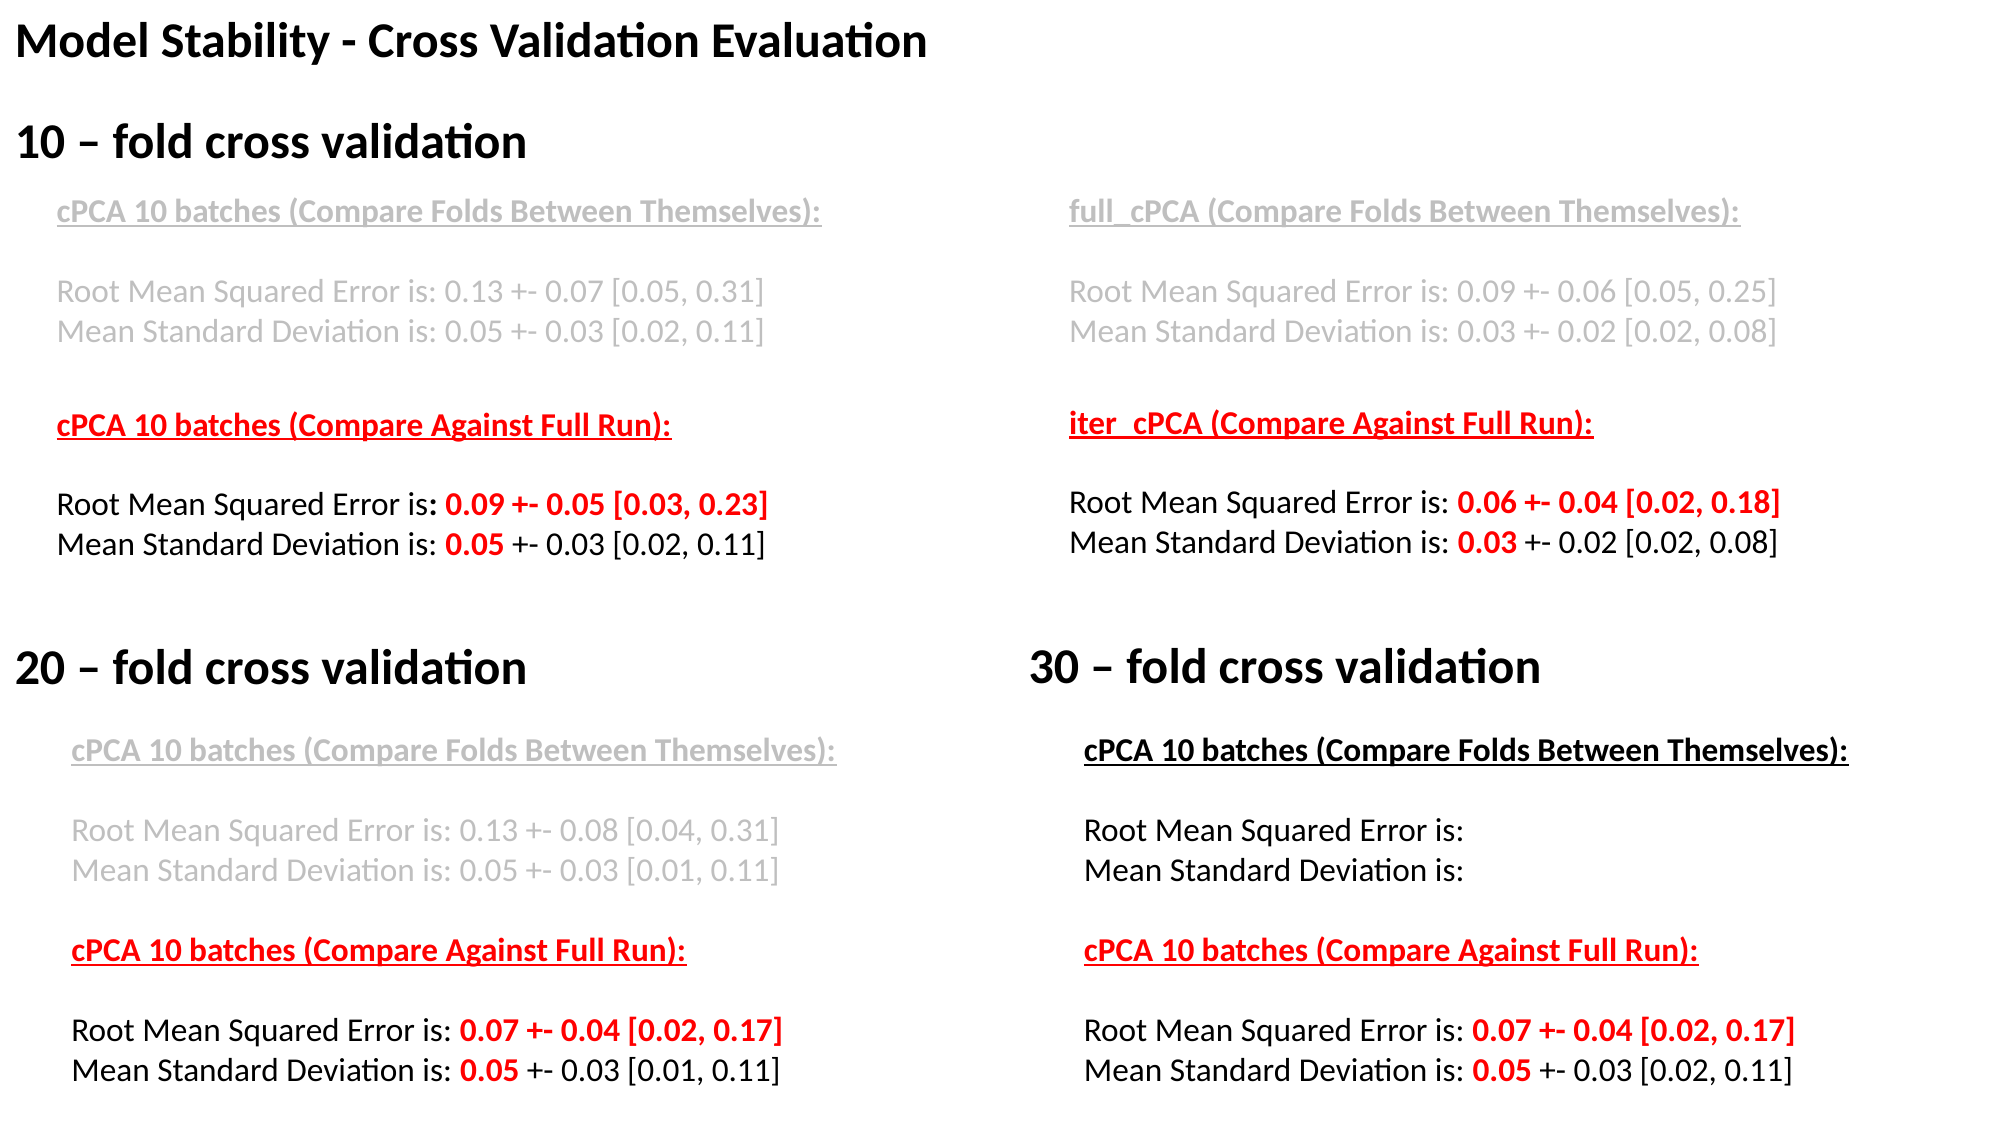

Model Stability - Cross Validation Evaluation
10 – fold cross validation
full_cPCA (Compare Folds Between Themselves):

Root Mean Squared Error is: 0.09 +- 0.06 [0.05, 0.25]
Mean Standard Deviation is: 0.03 +- 0.02 [0.02, 0.08]
cPCA 10 batches (Compare Folds Between Themselves):

Root Mean Squared Error is: 0.13 +- 0.07 [0.05, 0.31]
Mean Standard Deviation is: 0.05 +- 0.03 [0.02, 0.11]

iter_cPCA (Compare Against Full Run):

Root Mean Squared Error is: 0.06 +- 0.04 [0.02, 0.18]
Mean Standard Deviation is: 0.03 +- 0.02 [0.02, 0.08]
cPCA 10 batches (Compare Against Full Run):

Root Mean Squared Error is: 0.09 +- 0.05 [0.03, 0.23]
Mean Standard Deviation is: 0.05 +- 0.03 [0.02, 0.11]
30 – fold cross validation
20 – fold cross validation
cPCA 10 batches (Compare Folds Between Themselves):

Root Mean Squared Error is: 0.13 +- 0.08 [0.04, 0.31]
Mean Standard Deviation is: 0.05 +- 0.03 [0.01, 0.11]

cPCA 10 batches (Compare Against Full Run):

Root Mean Squared Error is: 0.07 +- 0.04 [0.02, 0.17]
Mean Standard Deviation is: 0.05 +- 0.03 [0.01, 0.11]
cPCA 10 batches (Compare Folds Between Themselves):

Root Mean Squared Error is:
Mean Standard Deviation is:

cPCA 10 batches (Compare Against Full Run):

Root Mean Squared Error is: 0.07 +- 0.04 [0.02, 0.17]
Mean Standard Deviation is: 0.05 +- 0.03 [0.02, 0.11]